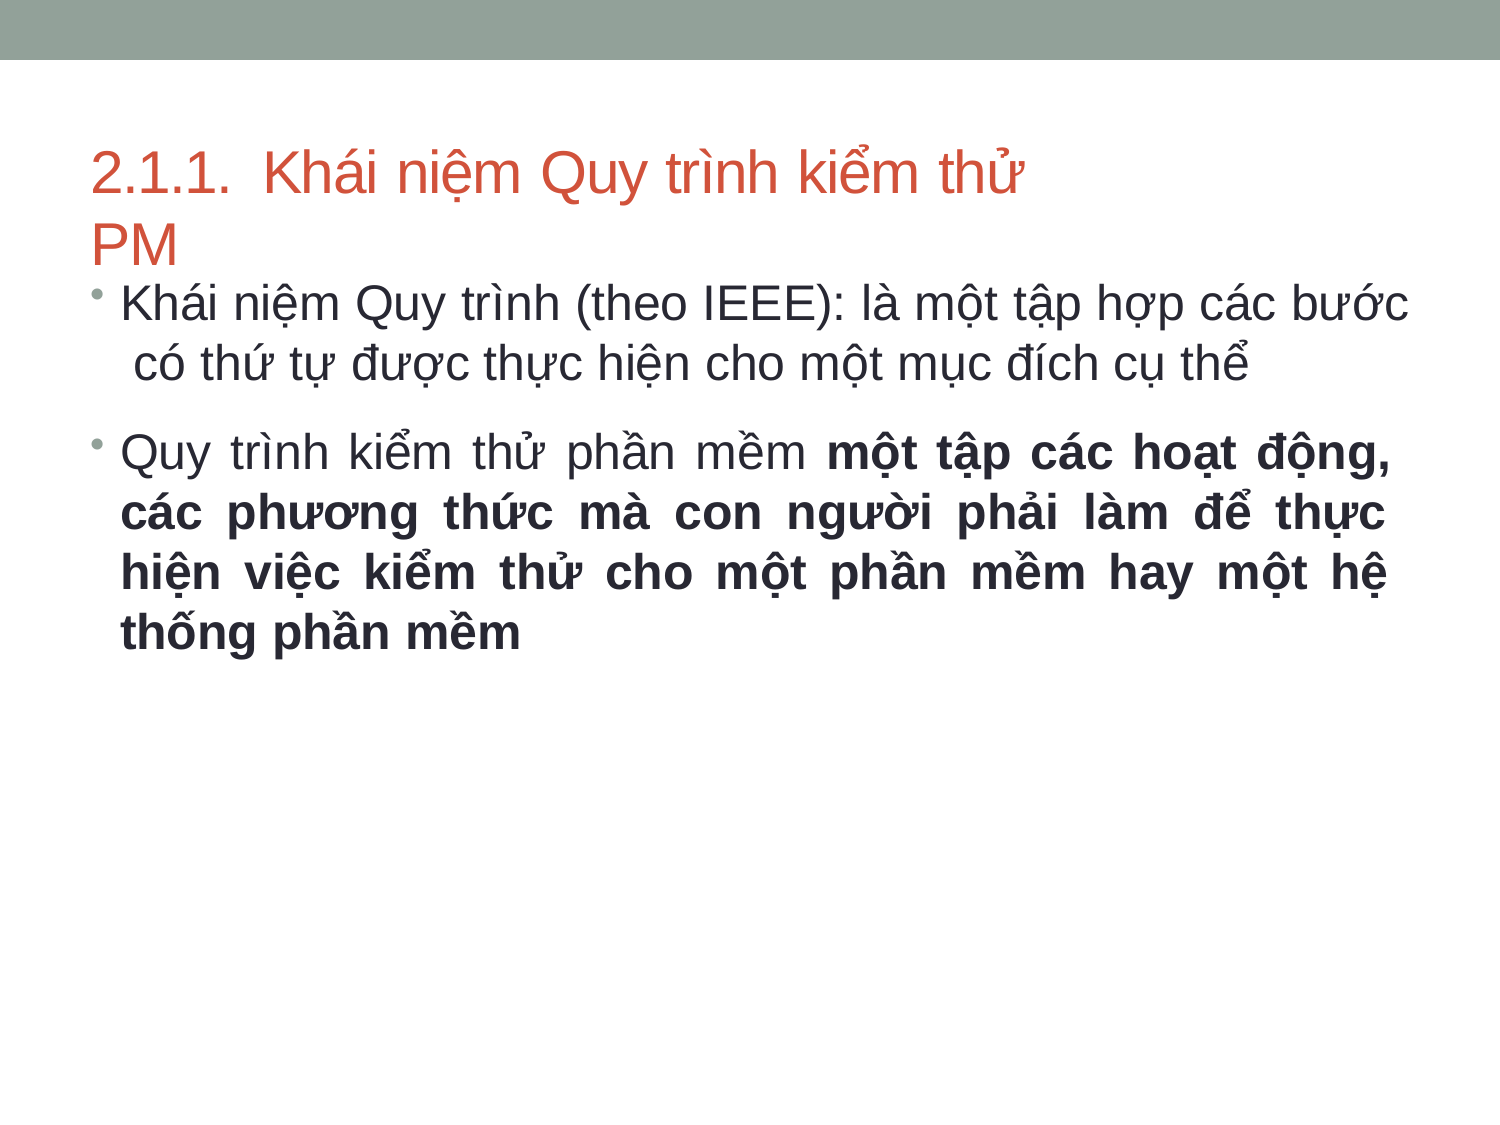

# 2.1.1.	Khái niệm Quy trình kiểm thử PM
Khái niệm Quy trình (theo IEEE): là một tập hợp các bước  có thứ tự được thực hiện cho một mục đích cụ thể
Quy trình kiểm thử phần mềm một tập các hoạt động,  các phương thức mà con người phải làm để thực  hiện việc kiểm thử cho một phần mềm hay một hệ  thống phần mềm